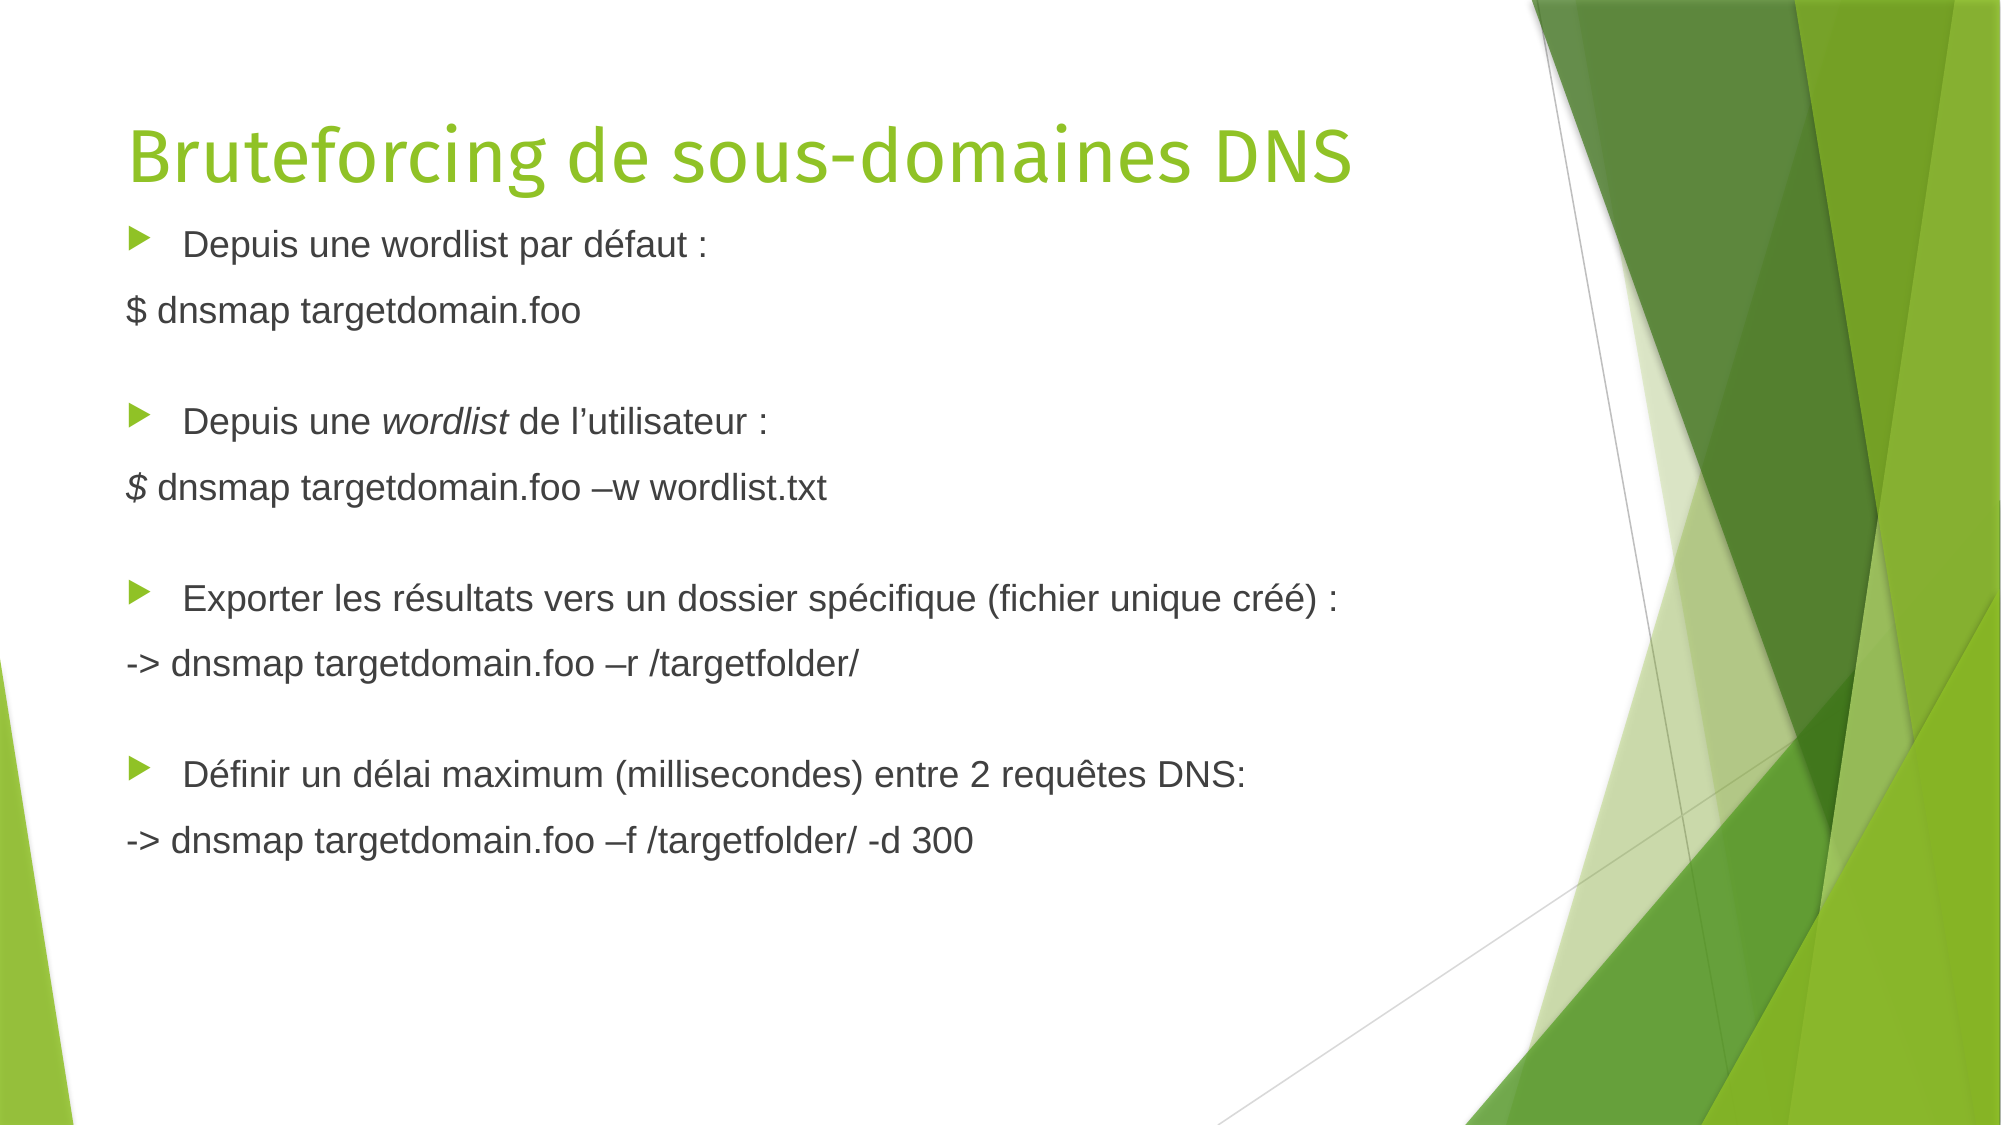

# Bruteforcing de sous-domaines DNS
Depuis une wordlist par défaut :
$ dnsmap targetdomain.foo
Depuis une wordlist de l’utilisateur :
$ dnsmap targetdomain.foo –w wordlist.txt
Exporter les résultats vers un dossier spécifique (fichier unique créé) :
-> dnsmap targetdomain.foo –r /targetfolder/
Définir un délai maximum (millisecondes) entre 2 requêtes DNS:
-> dnsmap targetdomain.foo –f /targetfolder/ -d 300